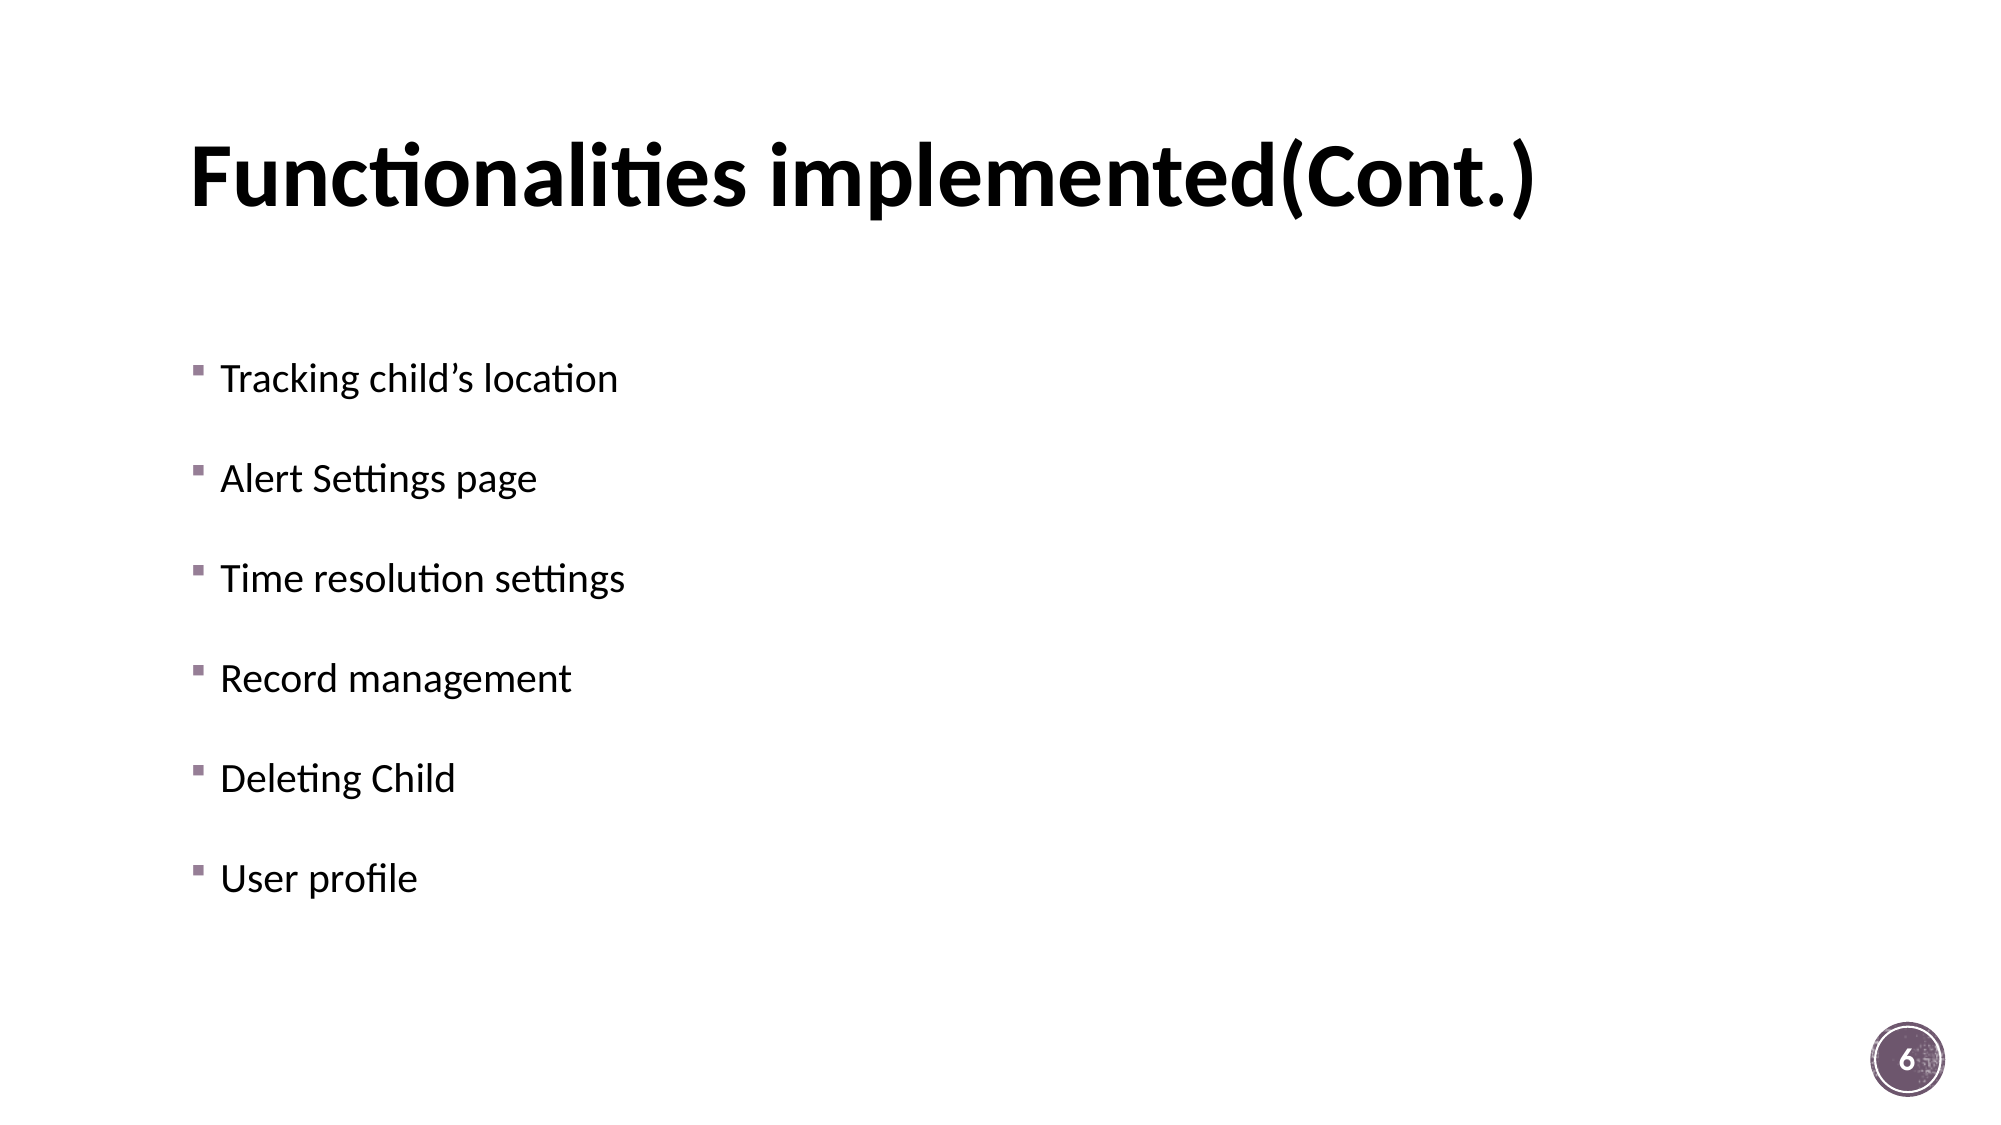

# Functionalities implemented(Cont.)
Tracking child’s location
Alert Settings page
Time resolution settings
Record management
Deleting Child
User profile

6